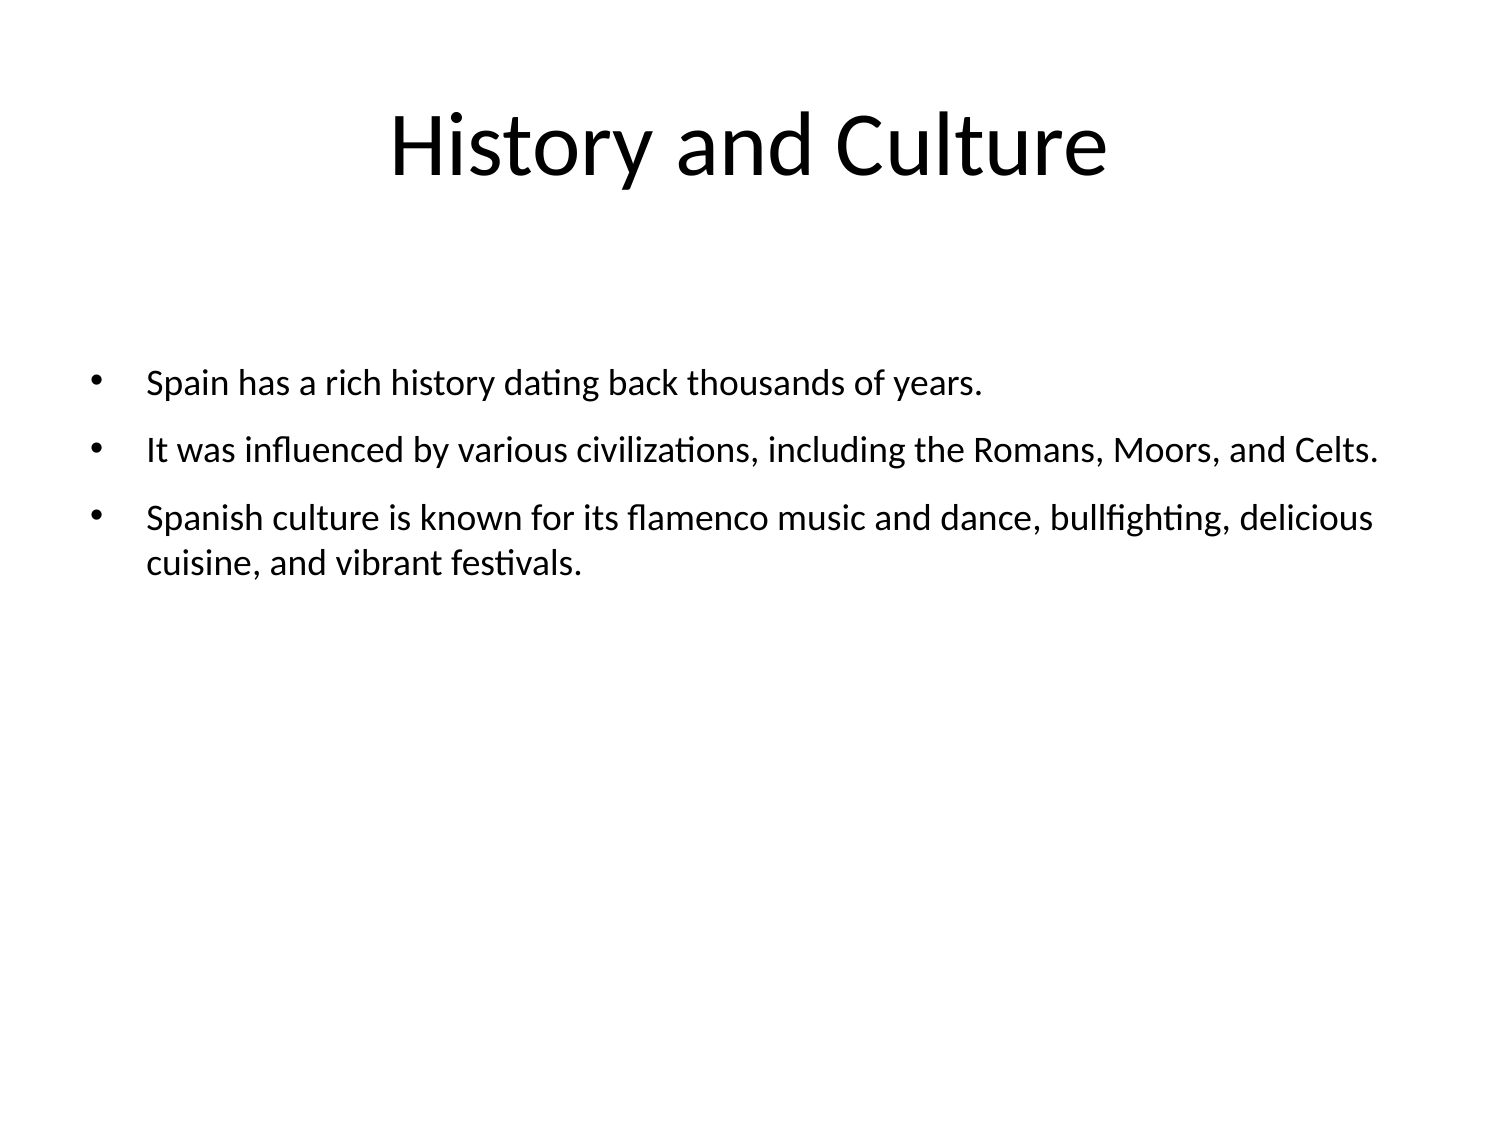

# History and Culture

Spain has a rich history dating back thousands of years.
It was influenced by various civilizations, including the Romans, Moors, and Celts.
Spanish culture is known for its flamenco music and dance, bullfighting, delicious cuisine, and vibrant festivals.